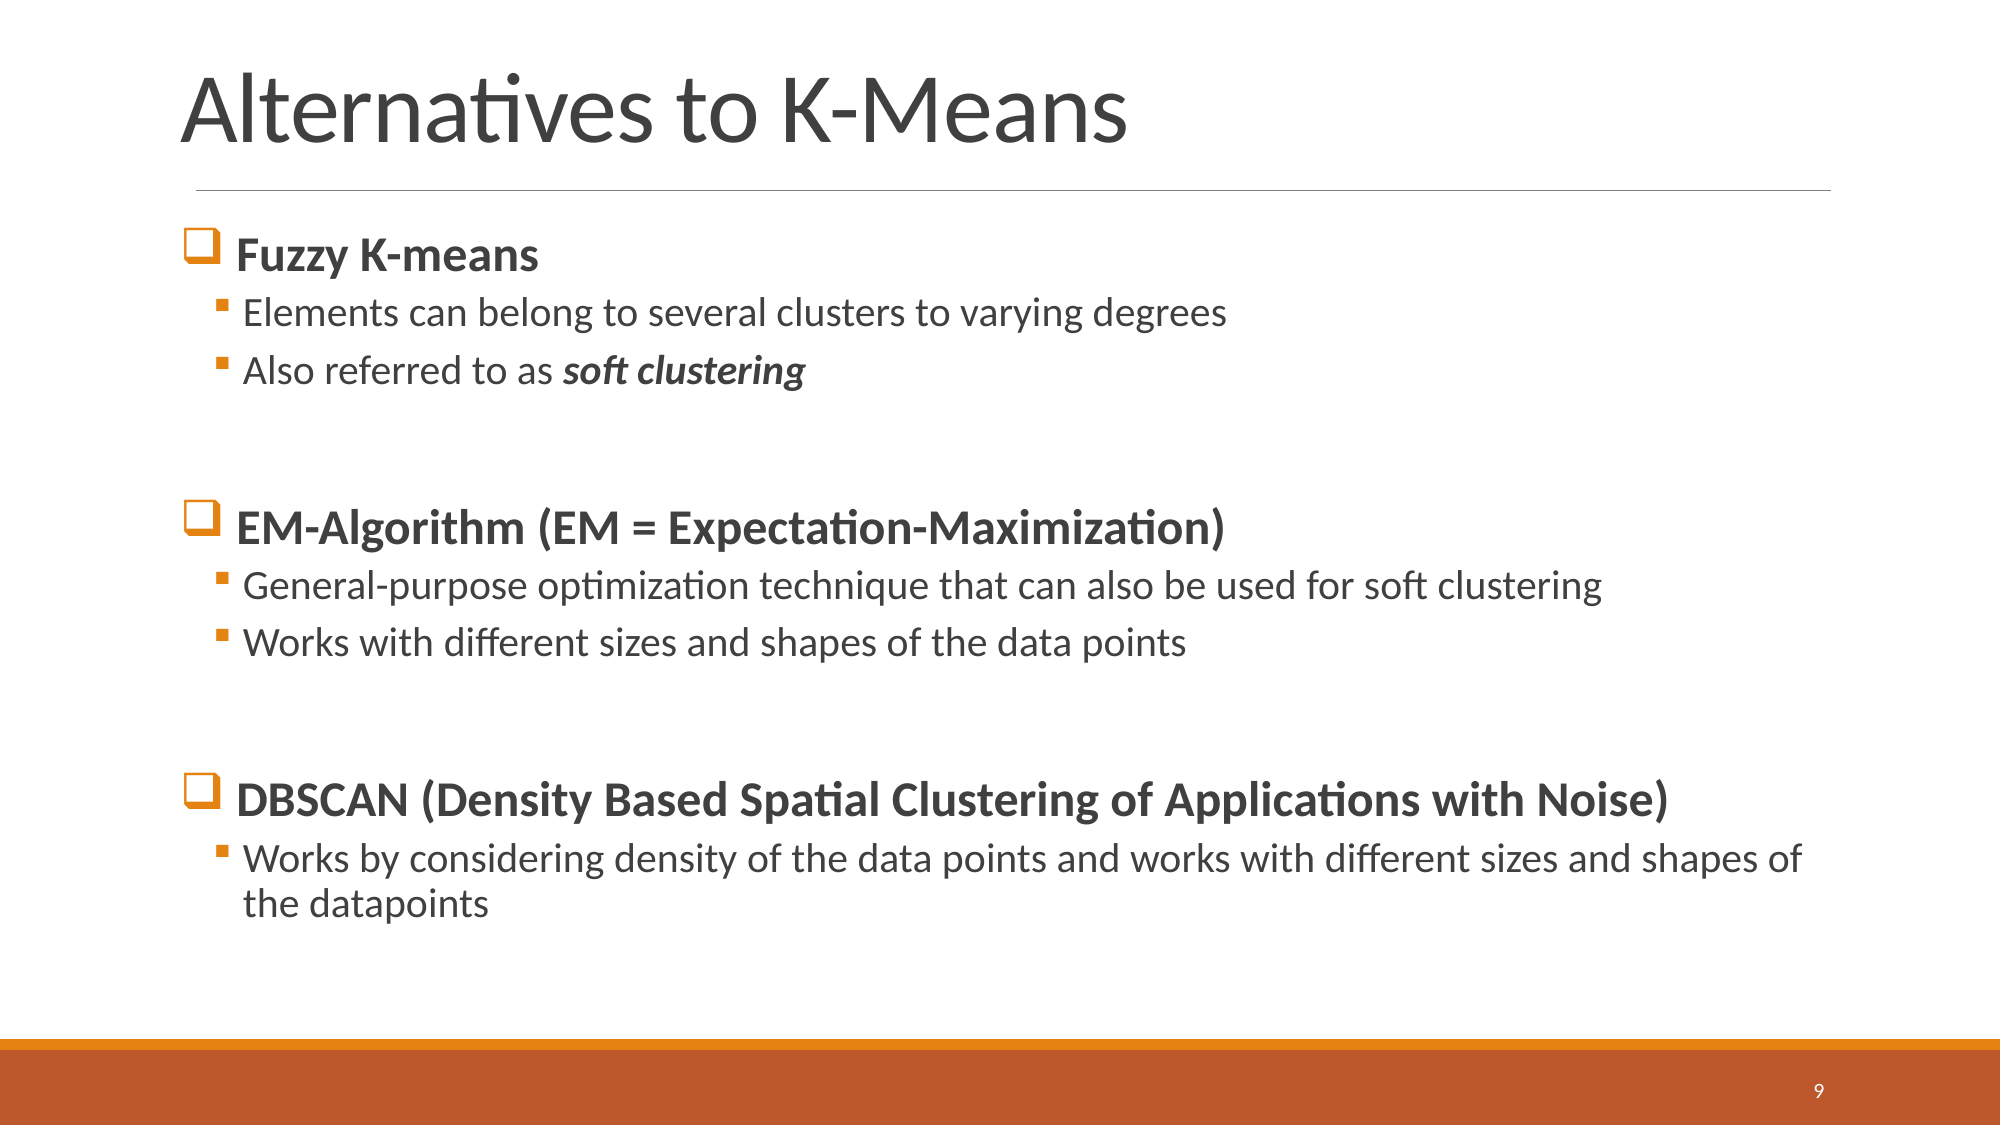

# Alternatives to K-Means
Fuzzy K-means
Elements can belong to several clusters to varying degrees
Also referred to as soft clustering

EM-Algorithm (EM = Expectation-Maximization)
General-purpose optimization technique that can also be used for soft clustering
Works with different sizes and shapes of the data points

DBSCAN (Density Based Spatial Clustering of Applications with Noise)
Works by considering density of the data points and works with different sizes and shapes of the datapoints

9